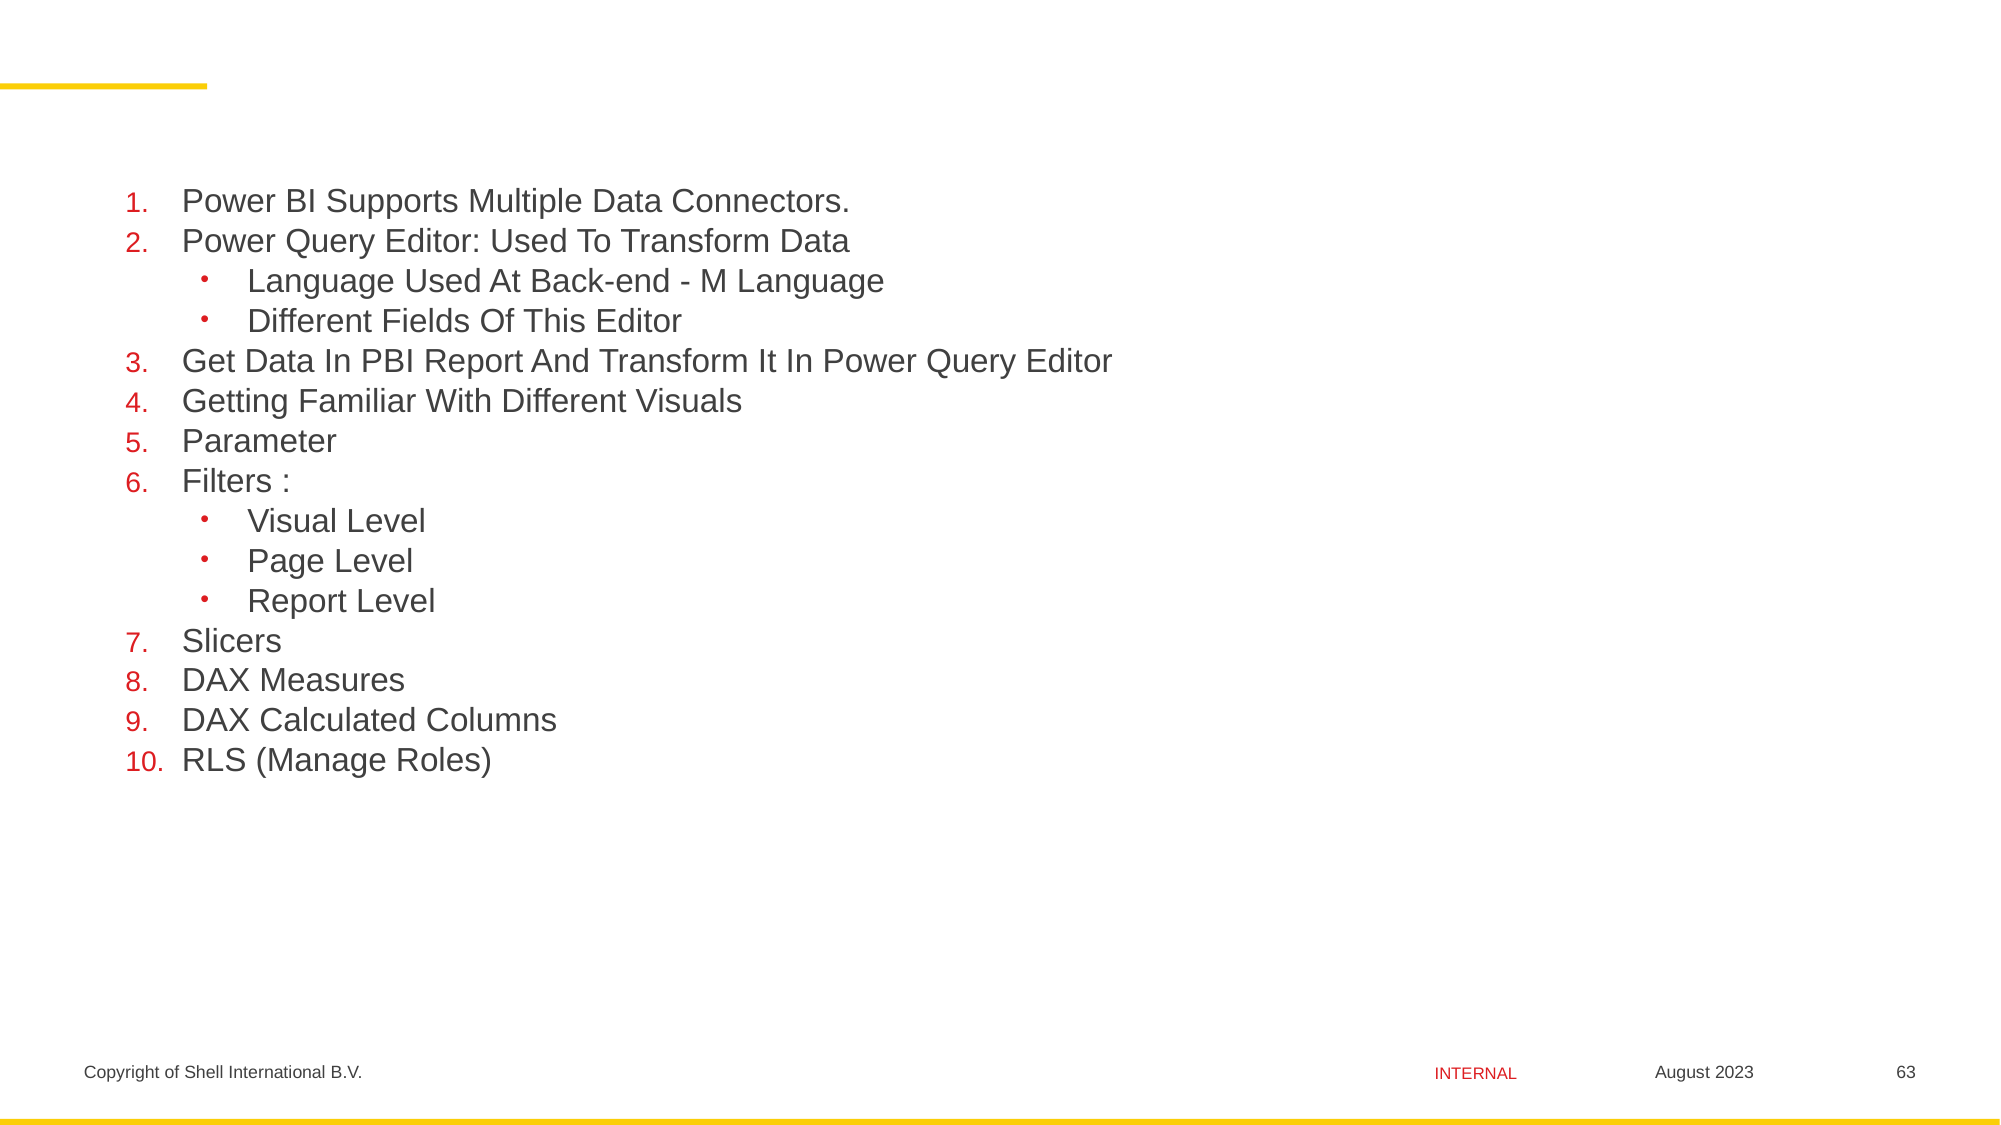

Power BI Supports Multiple Data Connectors.
Power Query Editor: Used To Transform Data
Language Used At Back-end - M Language
Different Fields Of This Editor
Get Data In PBI Report And Transform It In Power Query Editor
Getting Familiar With Different Visuals
Parameter
Filters :
Visual Level
Page Level
Report Level
Slicers
DAX Measures
DAX Calculated Columns
RLS (Manage Roles)

63
August 2023